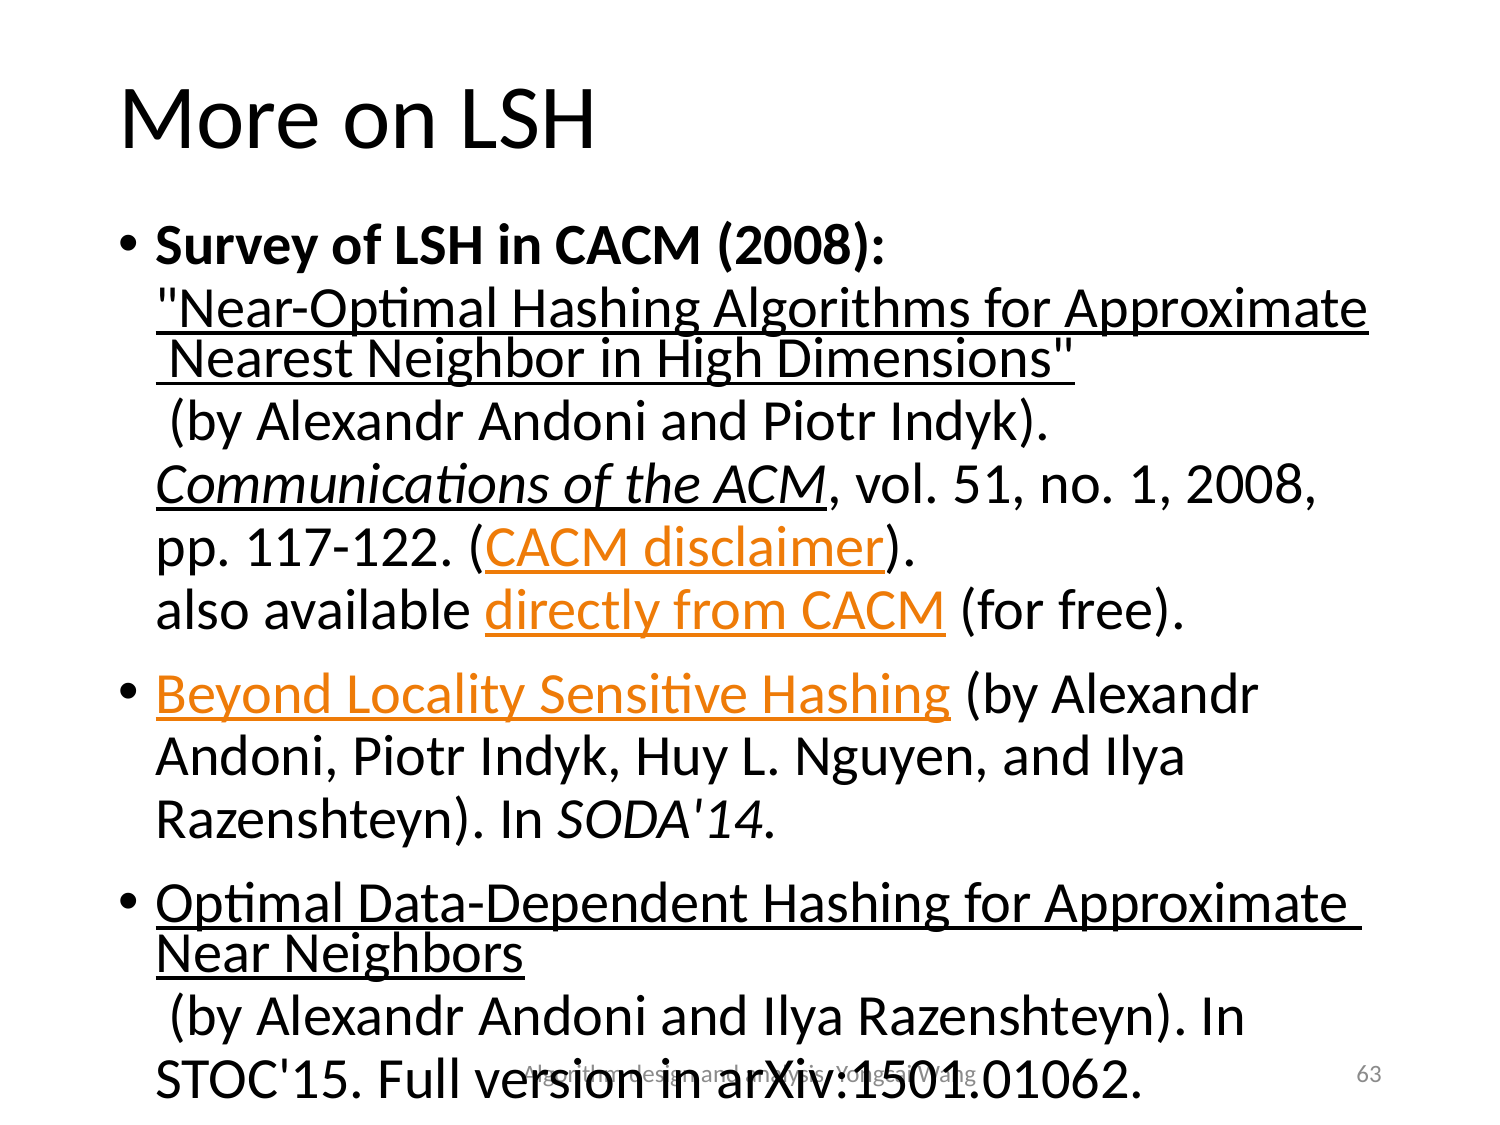

# More on LSH
Survey of LSH in CACM (2008): "Near-Optimal Hashing Algorithms for Approximate Nearest Neighbor in High Dimensions" (by Alexandr Andoni and Piotr Indyk). Communications of the ACM, vol. 51, no. 1, 2008, pp. 117-122. (CACM disclaimer). 
also available directly from CACM (for free).
Beyond Locality Sensitive Hashing (by Alexandr Andoni, Piotr Indyk, Huy L. Nguyen, and Ilya Razenshteyn). In SODA'14.
Optimal Data-Dependent Hashing for Approximate Near Neighbors (by Alexandr Andoni and Ilya Razenshteyn). In STOC'15. Full version in arXiv:1501.01062.
Algorithm design and analysis, Yongcai Wang
63